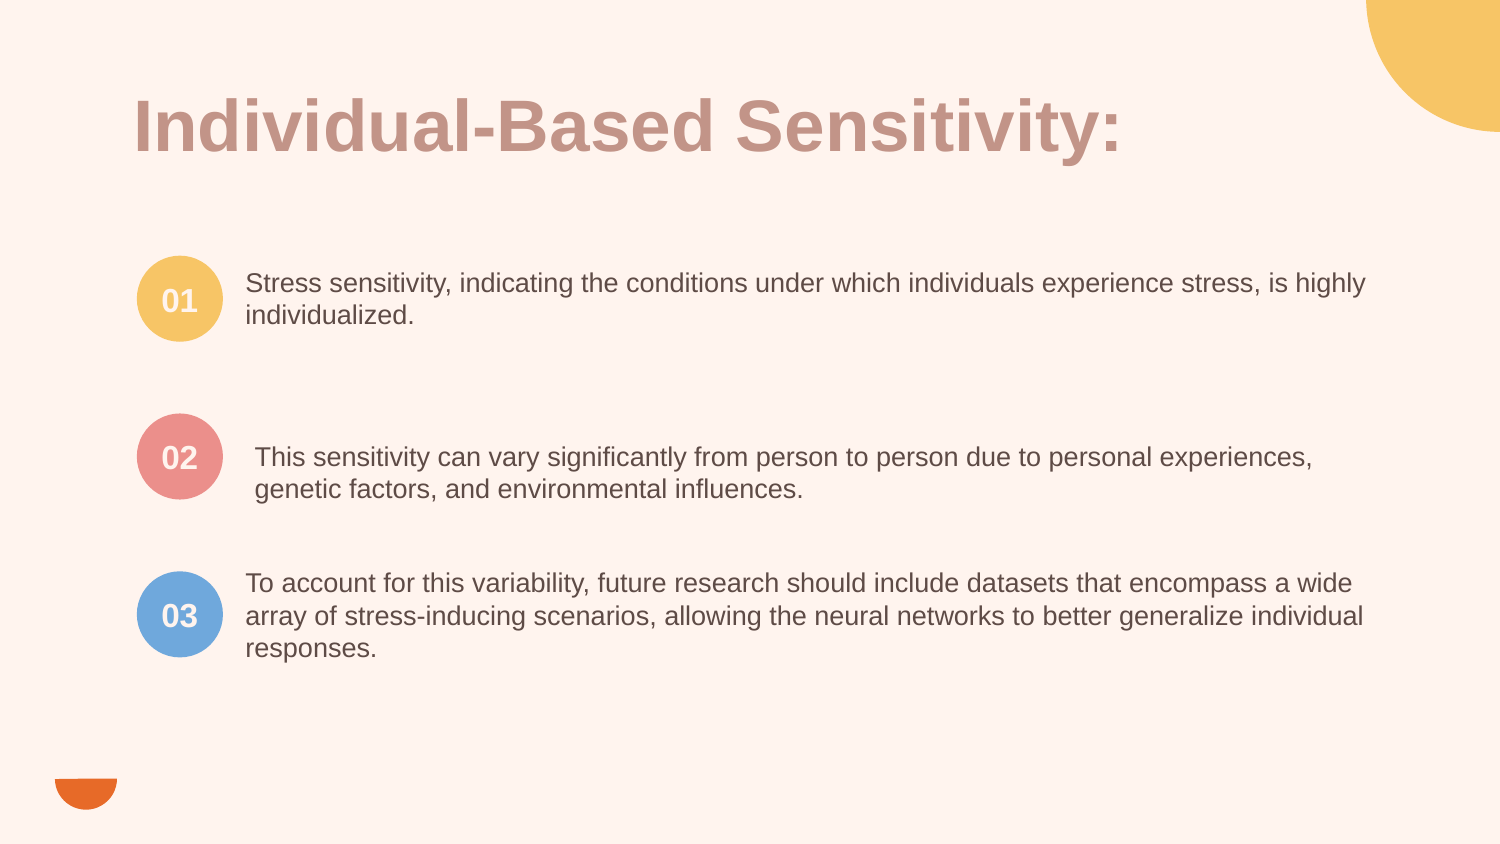

# Individual-Based Sensitivity:
Stress sensitivity, indicating the conditions under which individuals experience stress, is highly individualized.
01
This sensitivity can vary significantly from person to person due to personal experiences, genetic factors, and environmental influences.
02
To account for this variability, future research should include datasets that encompass a wide array of stress-inducing scenarios, allowing the neural networks to better generalize individual responses.
03